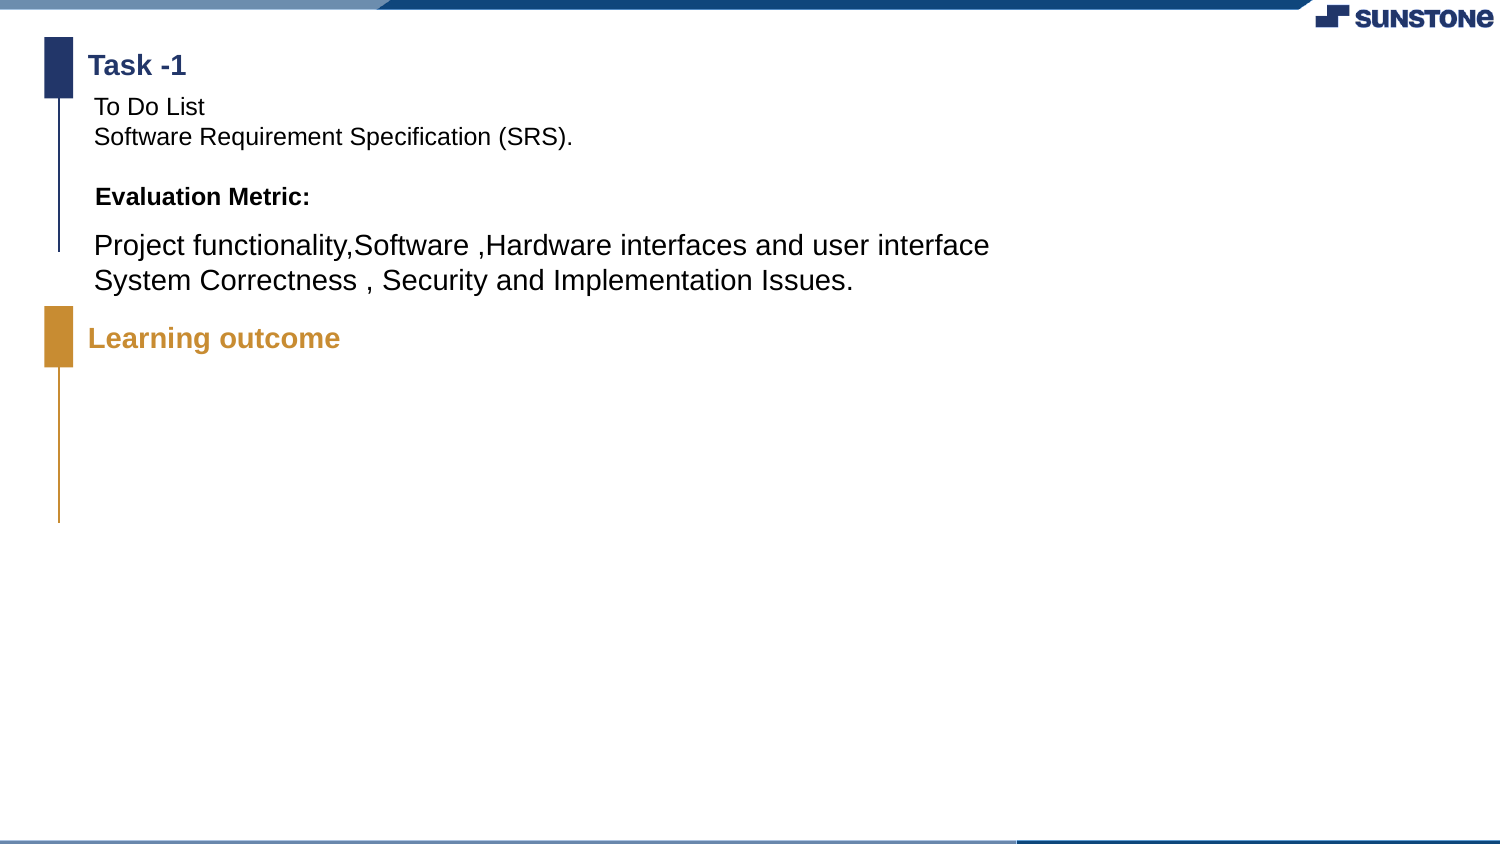

To Do List
Software Requirement Specification (SRS).

Project functionality,Software ,Hardware interfaces and user interface System Correctness , Security and Implementation Issues.